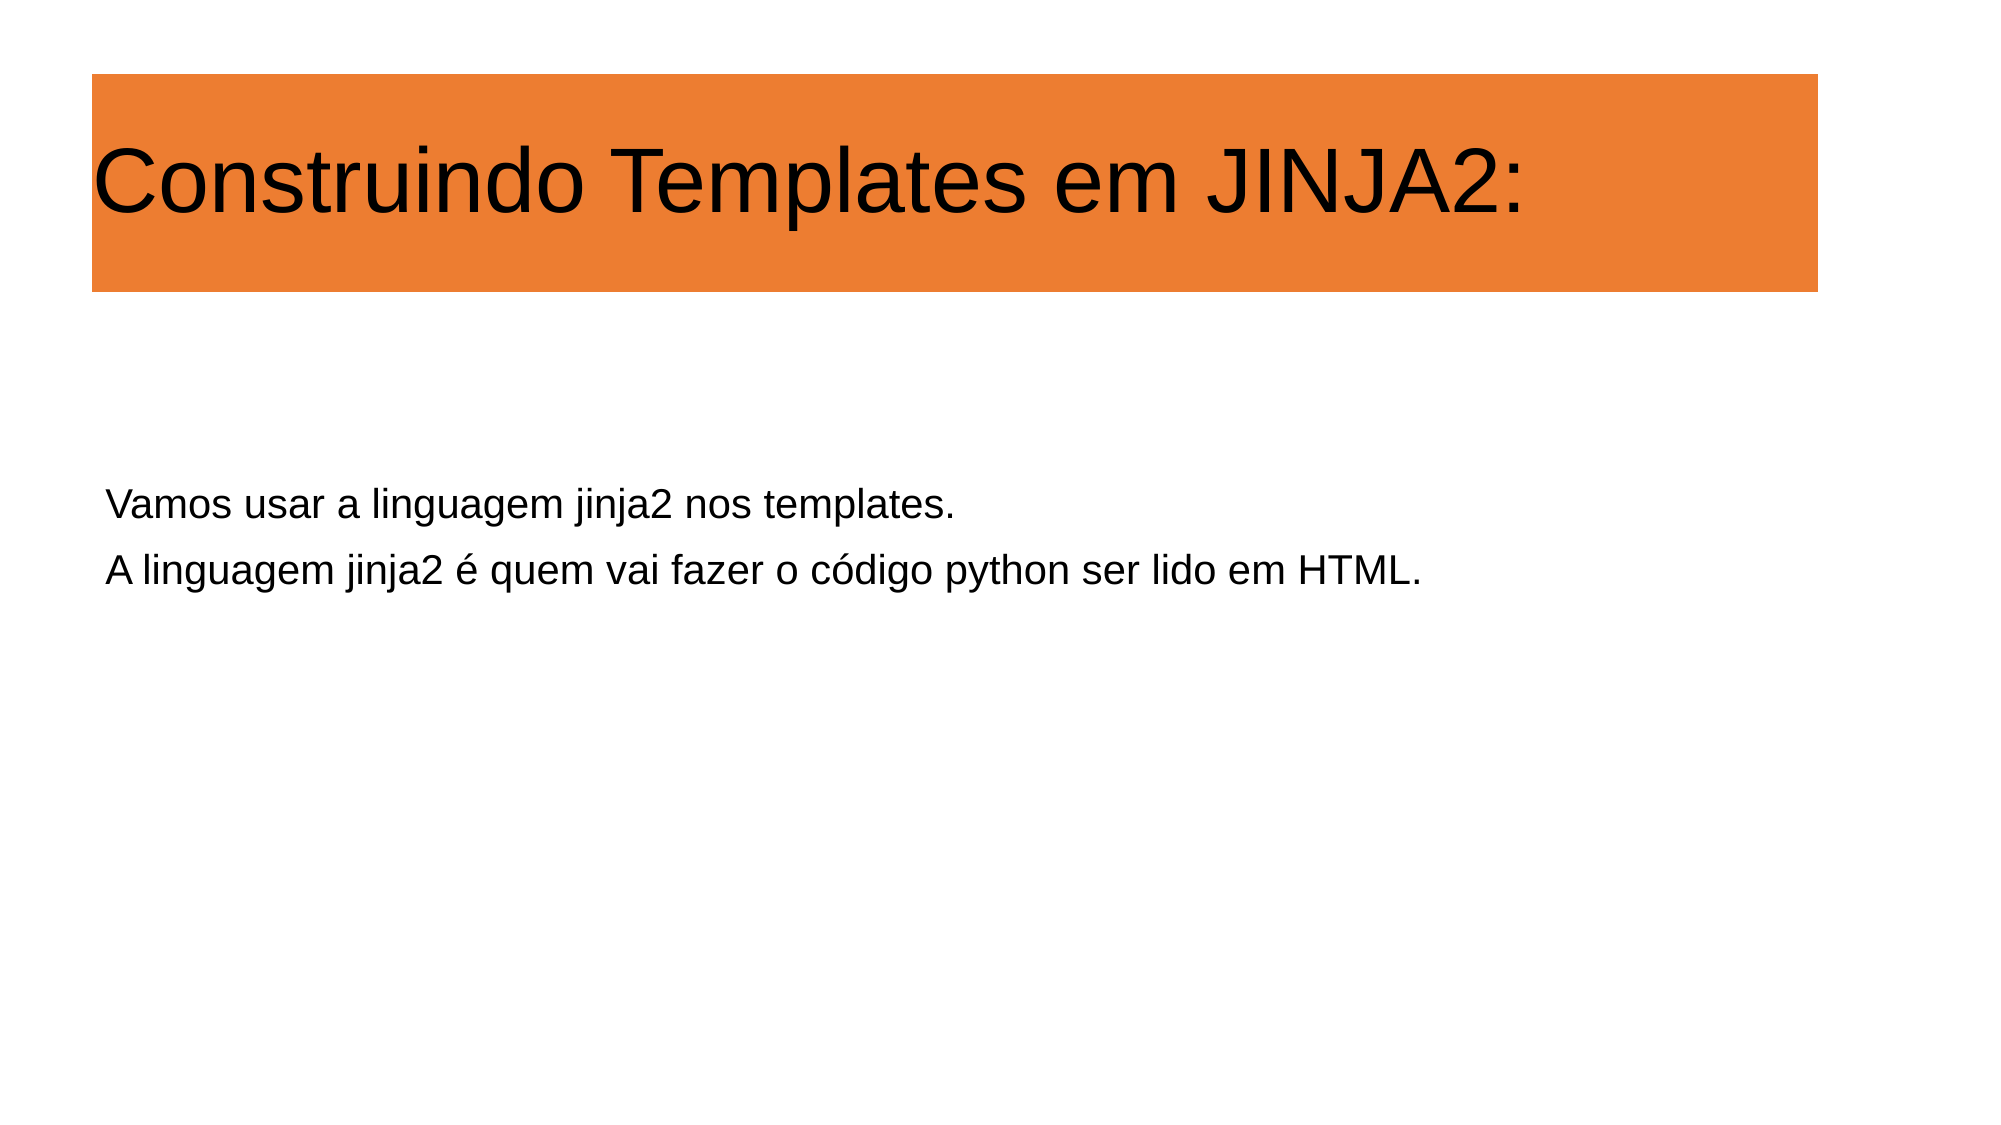

# Construindo Templates em JINJA2:
Vamos usar a linguagem jinja2 nos templates.
A linguagem jinja2 é quem vai fazer o código python ser lido em HTML.